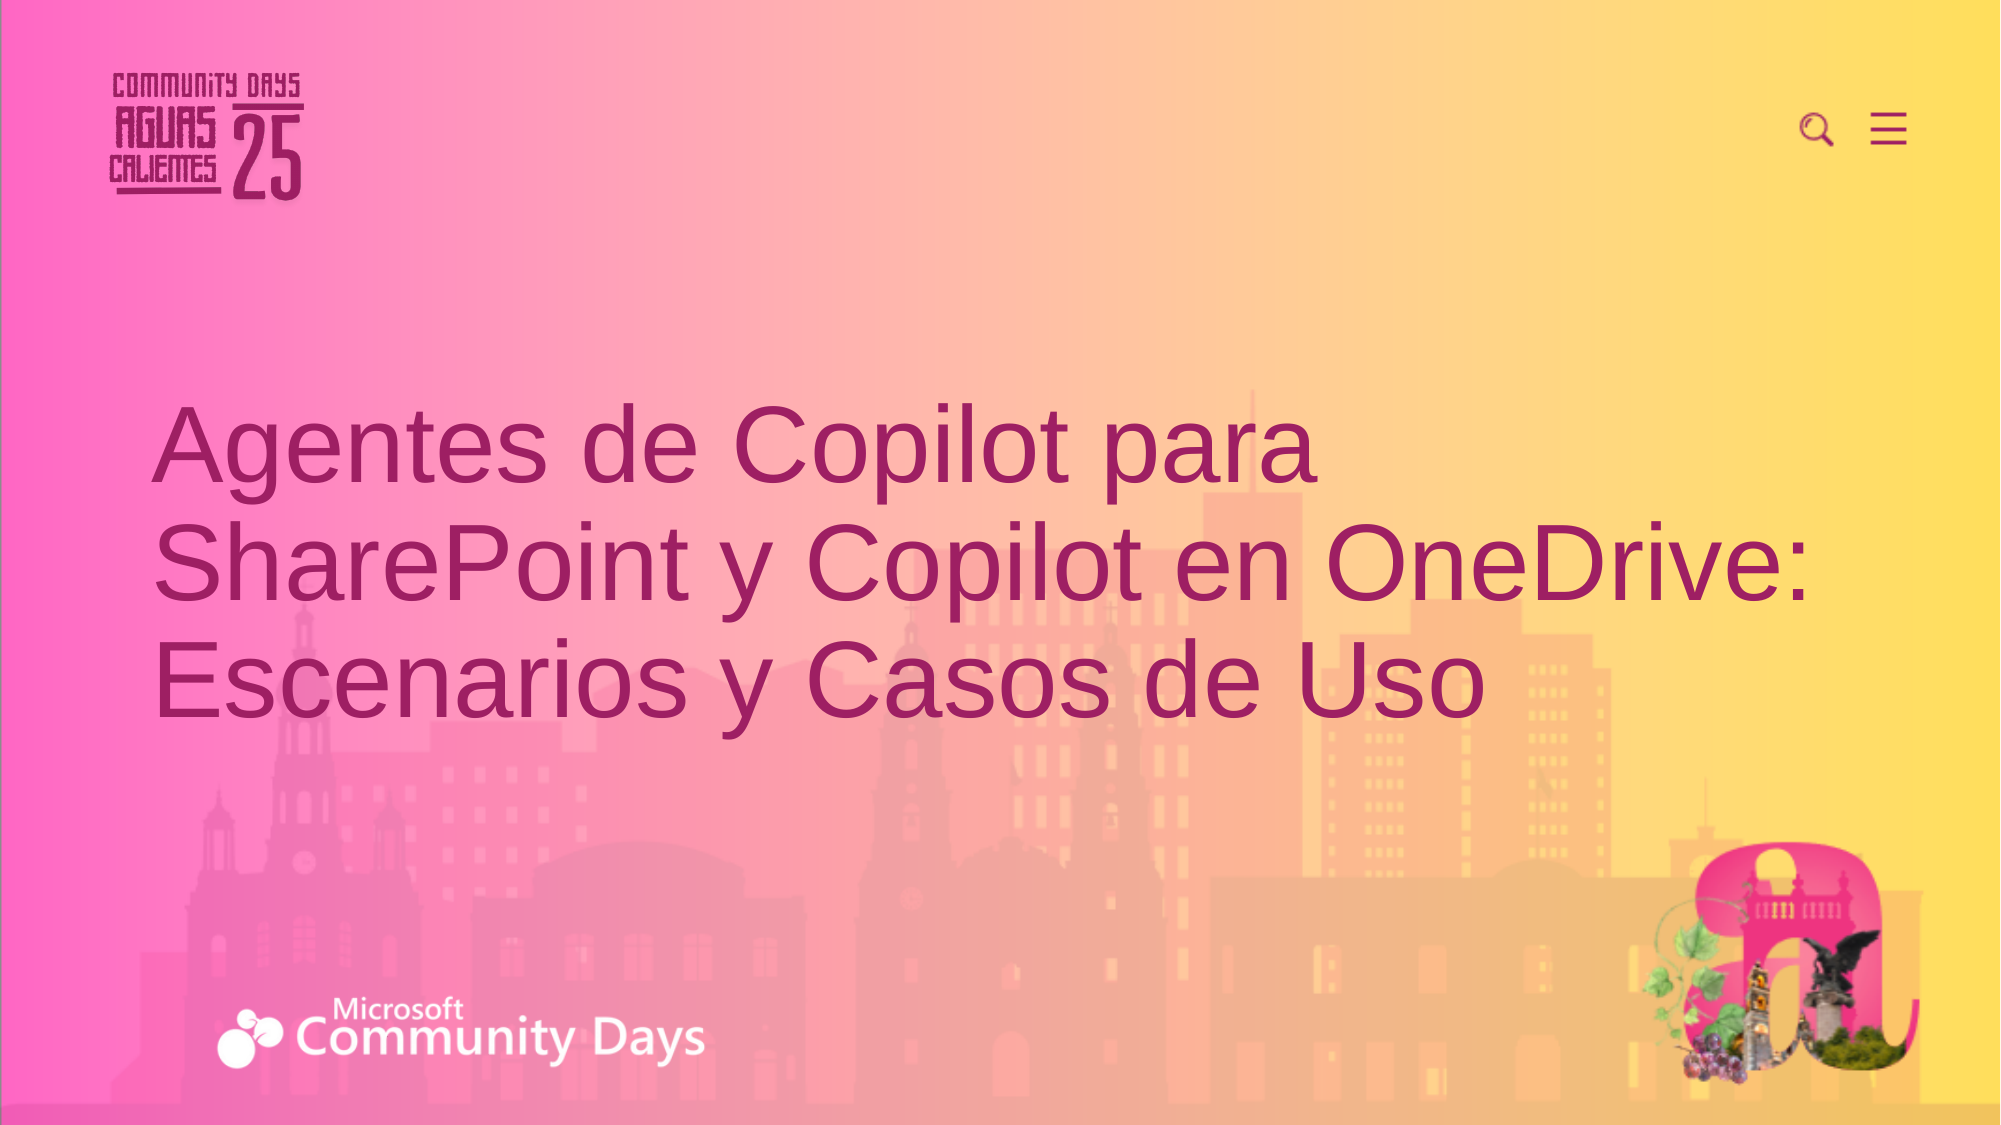

# Agentes de Copilot para SharePoint y Copilot en OneDrive: Escenarios y Casos de Uso